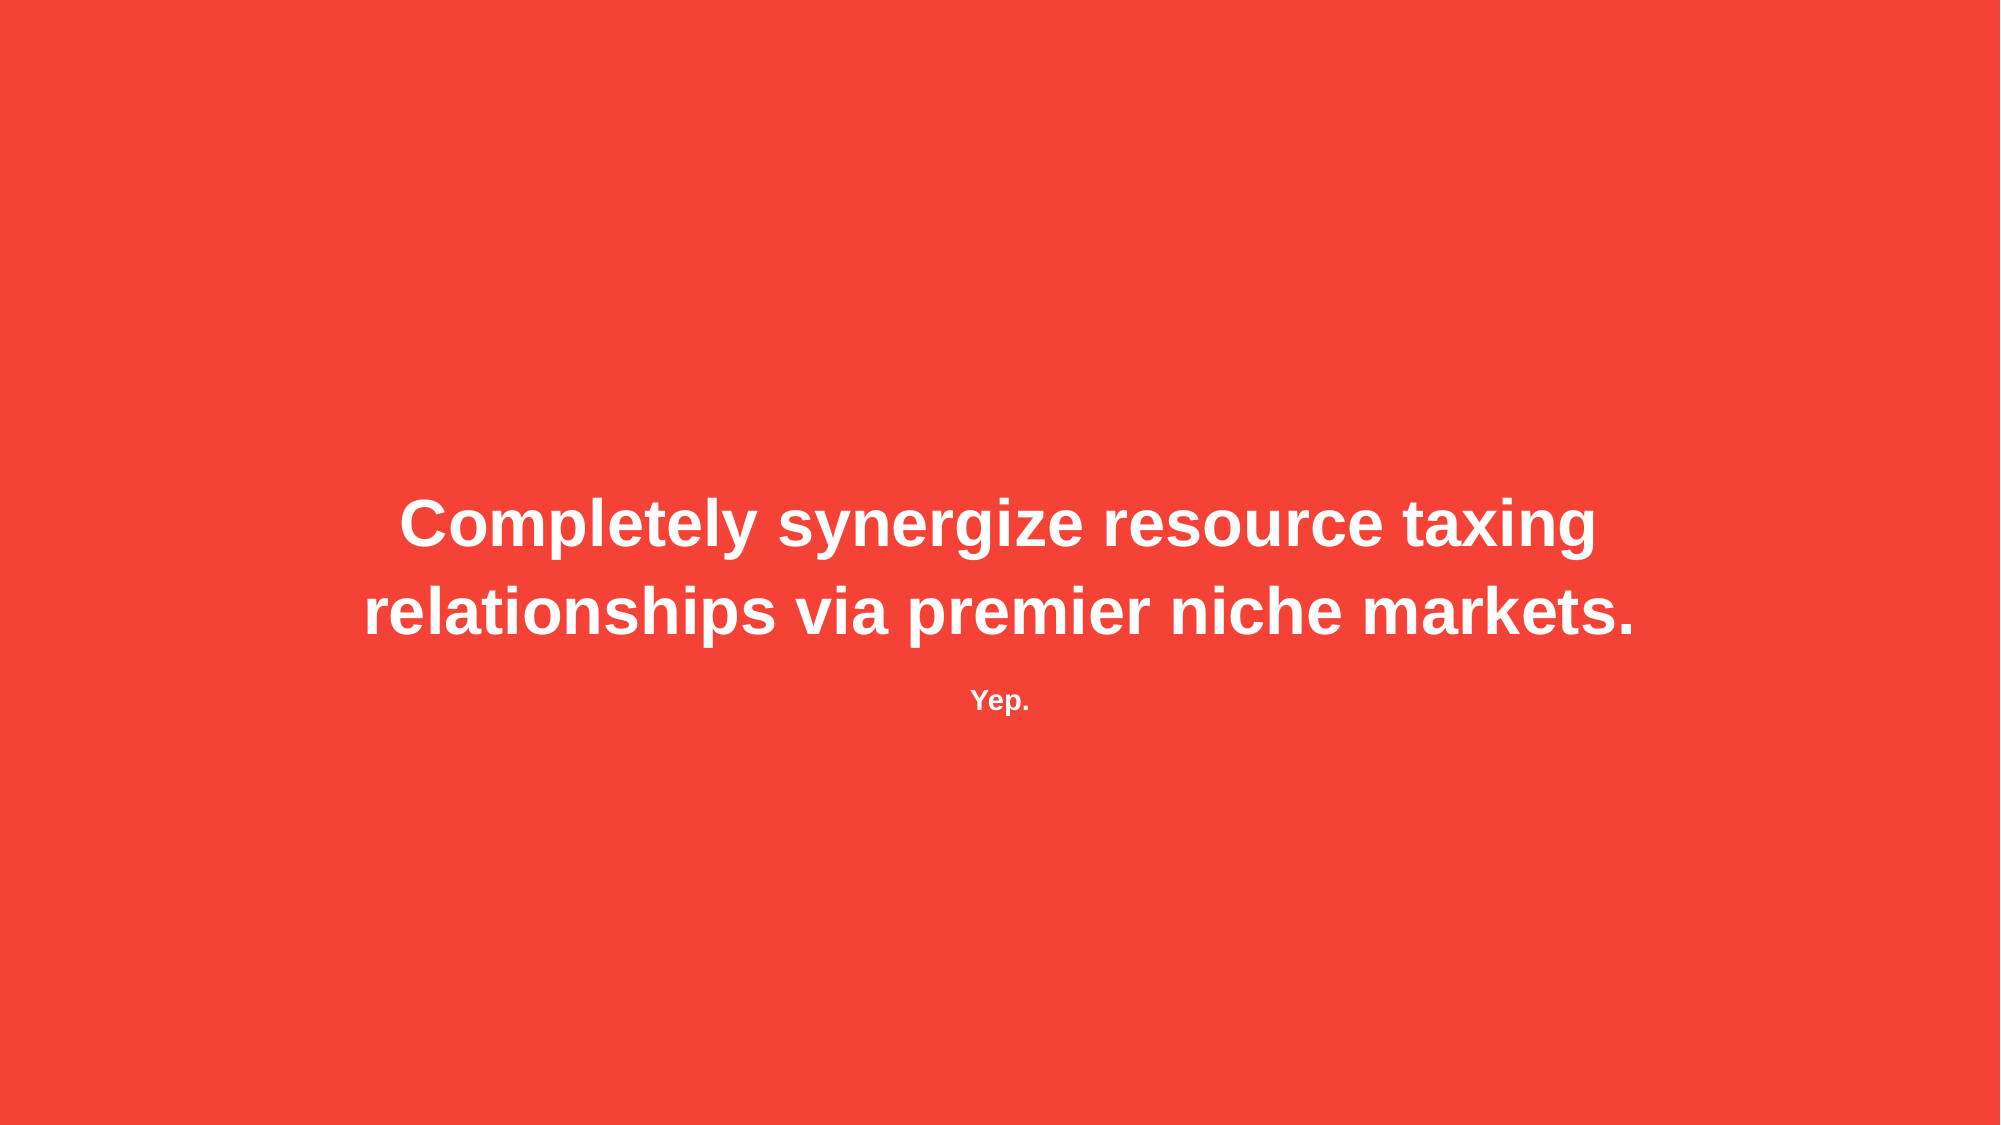

Completely synergize resource taxing relationships via premier niche markets.
Yep.